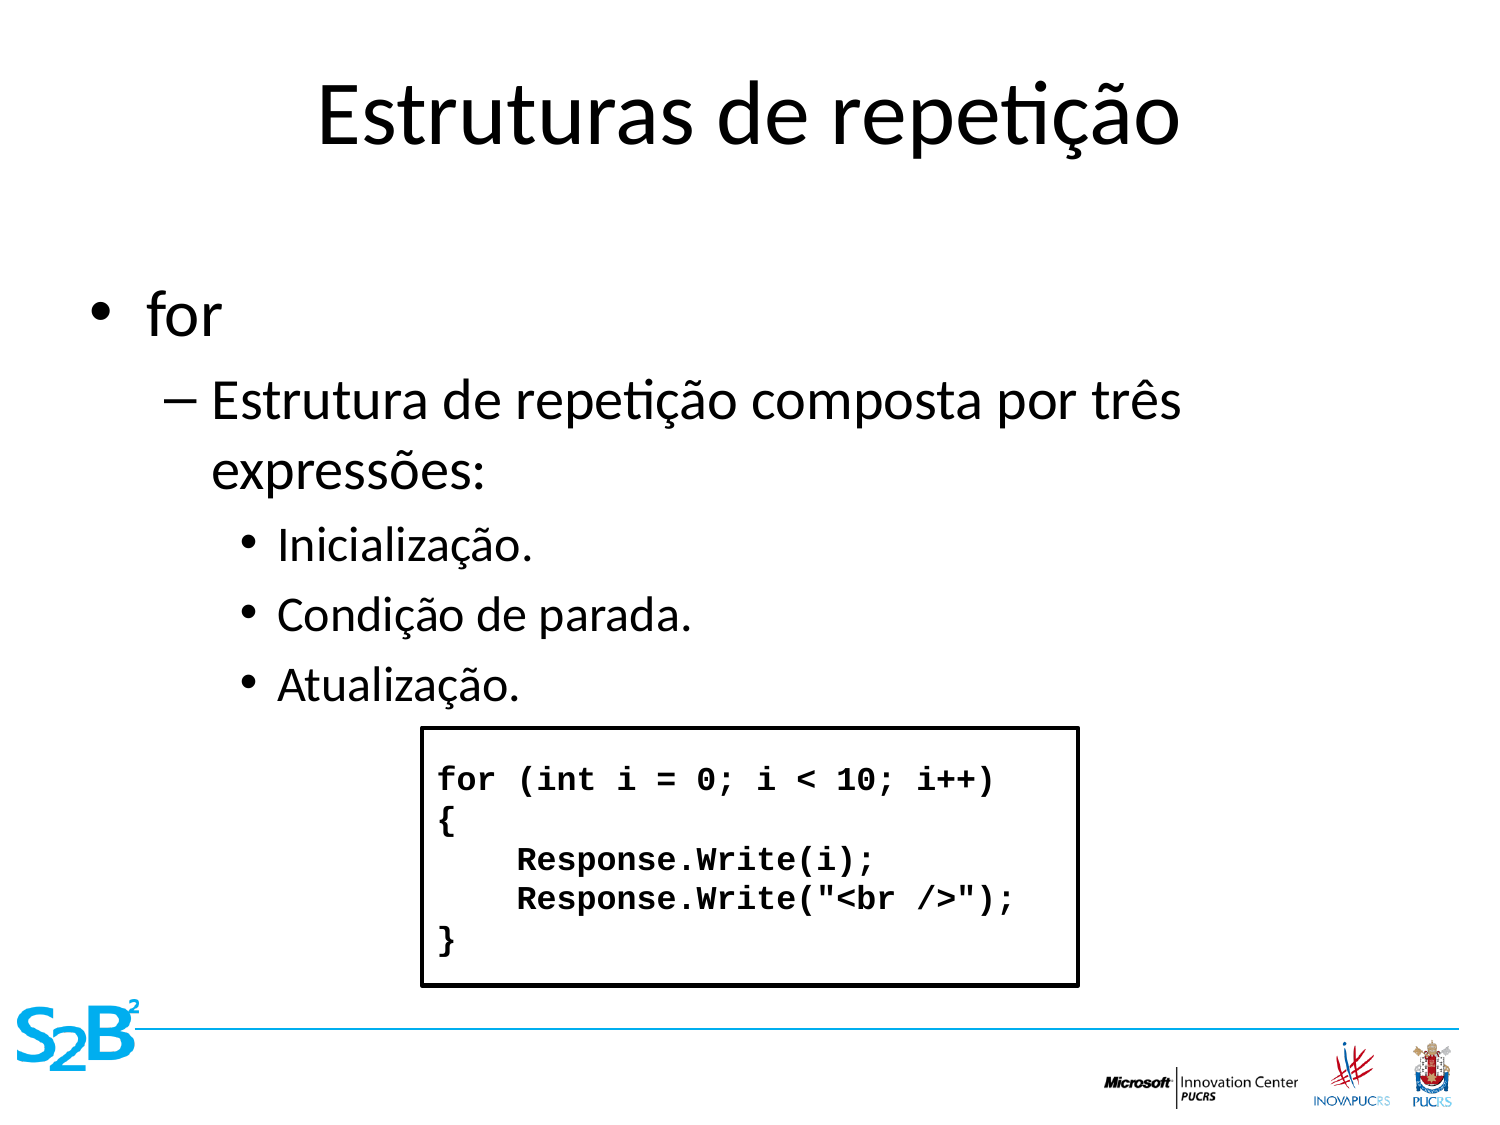

# Estruturas de repetição
for
Estrutura de repetição composta por três expressões:
Inicialização.
Condição de parada.
Atualização.
for (int i = 0; i < 10; i++)
{
    Response.Write(i);
    Response.Write("<br />");
}